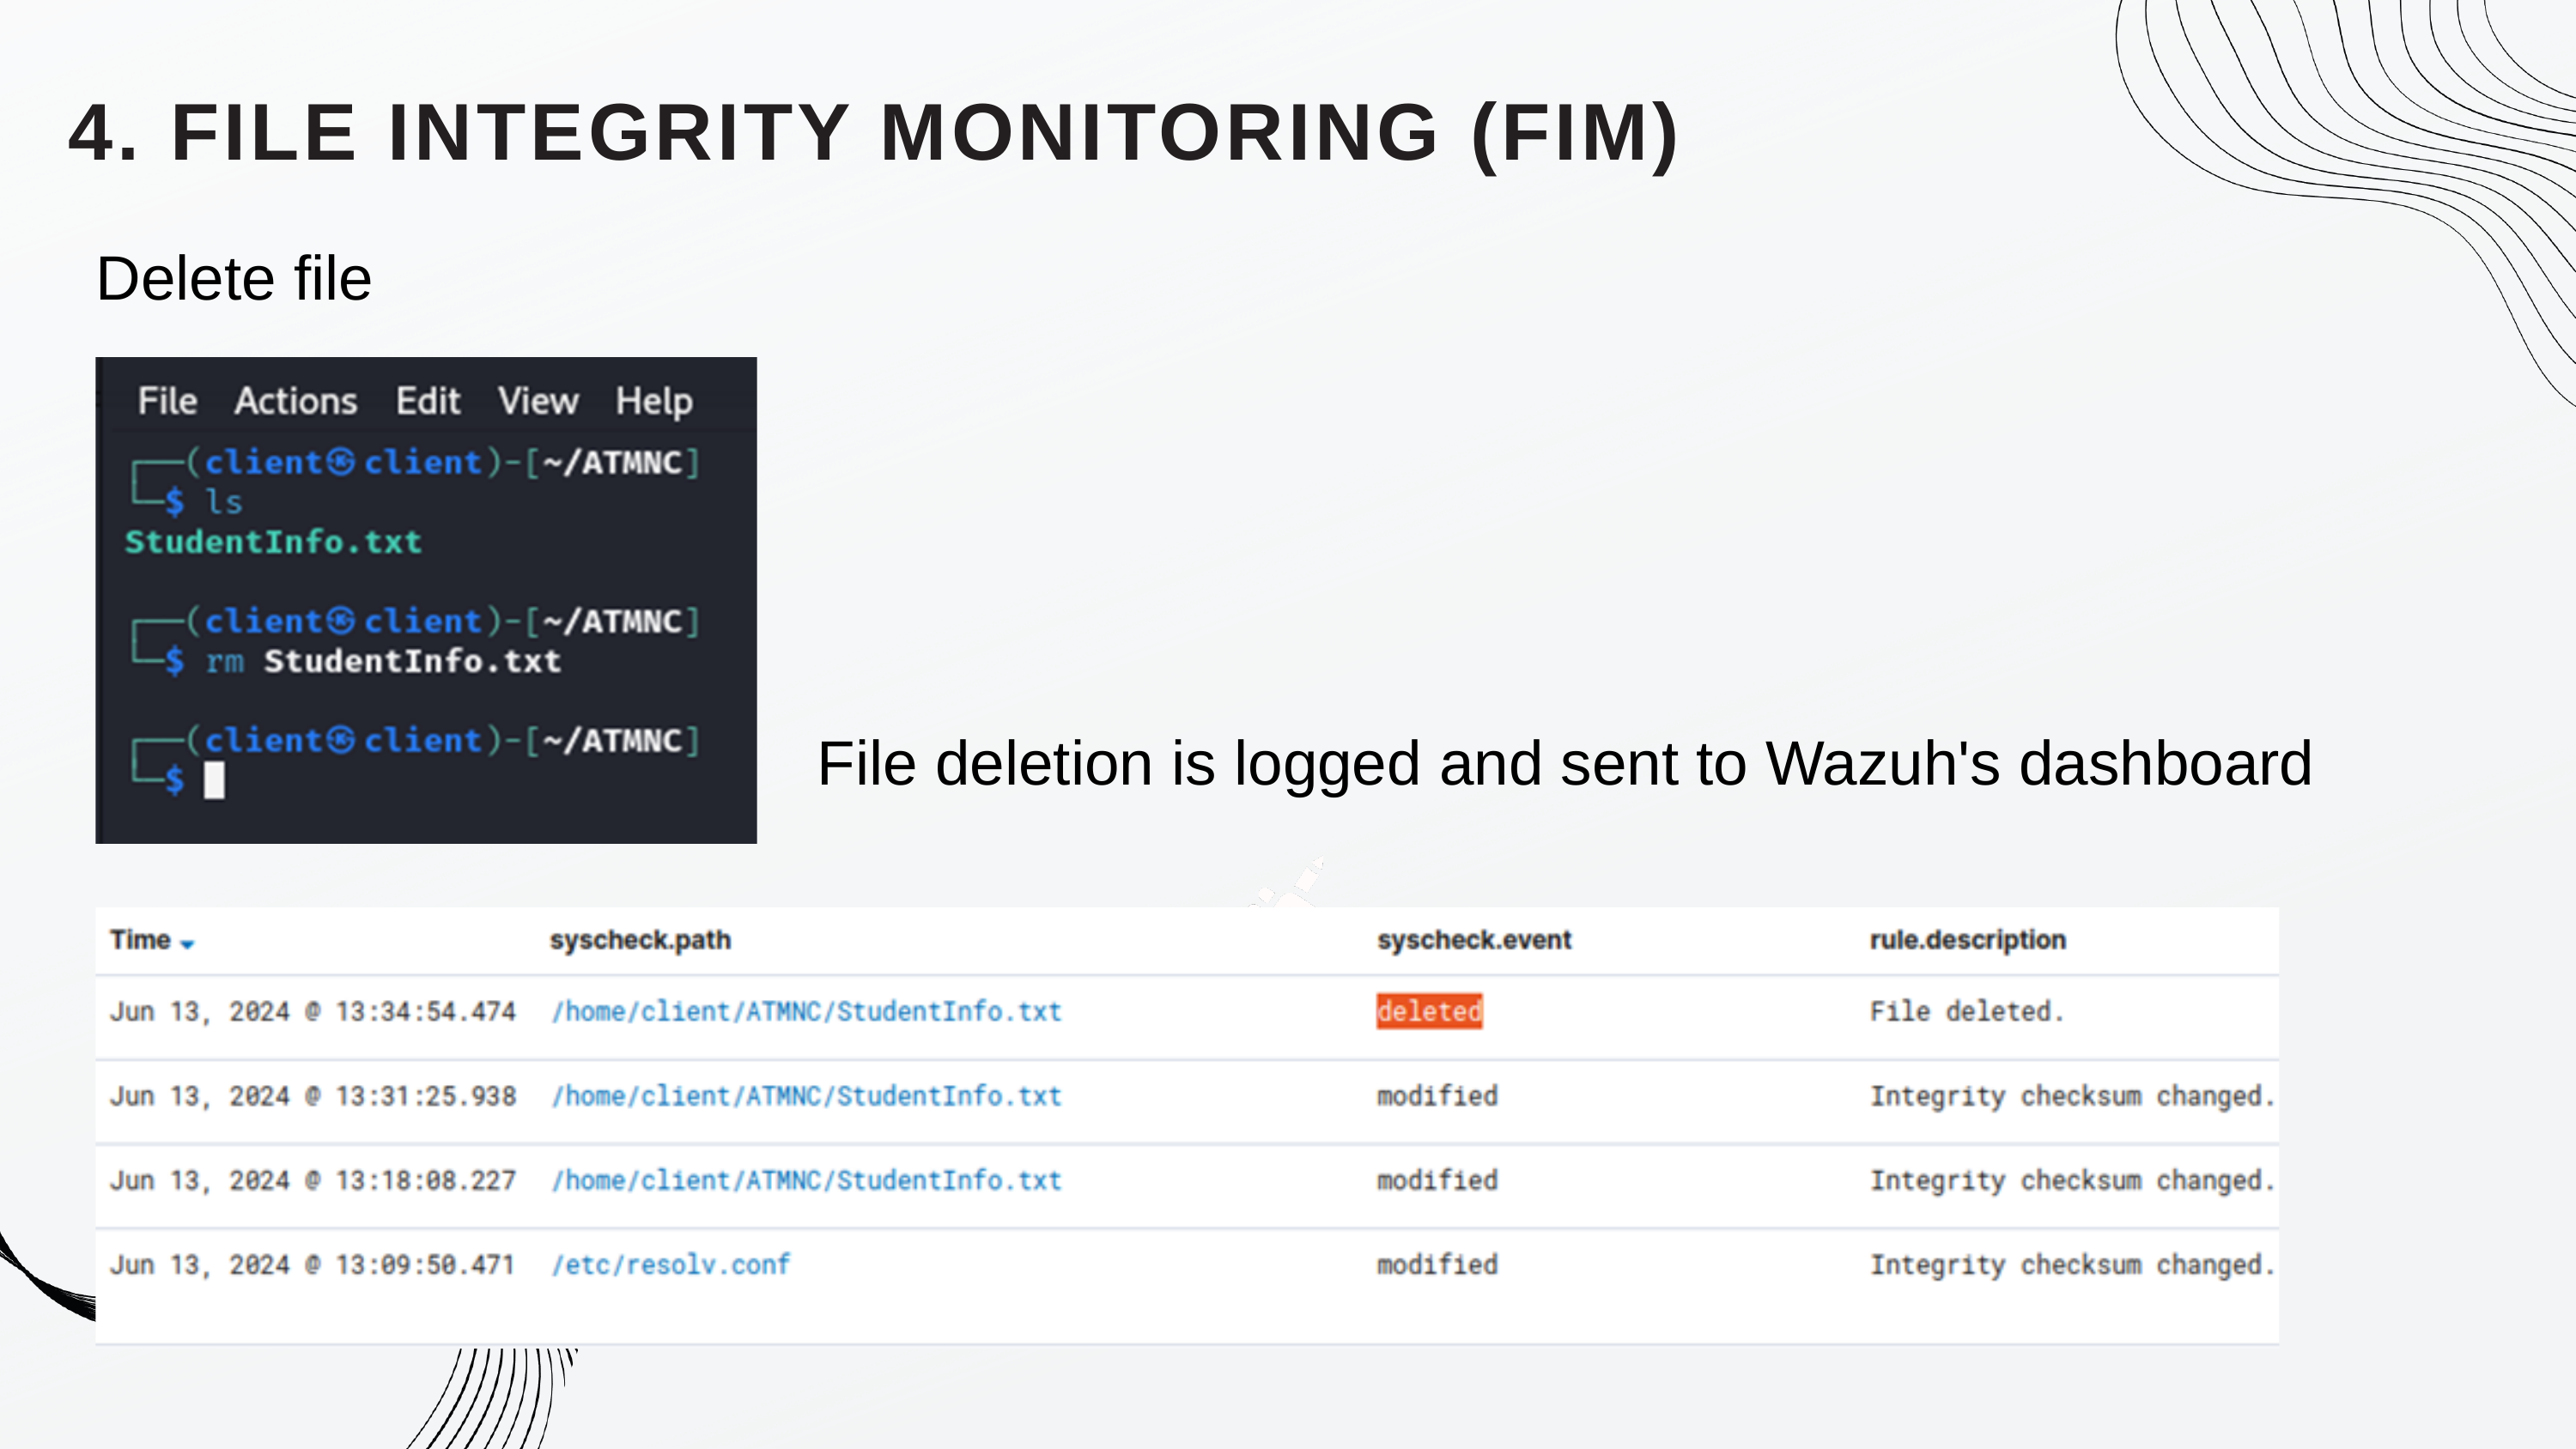

4. FILE INTEGRITY MONITORING (FIM)
Delete file

File deletion is logged and sent to Wazuh's dashboard